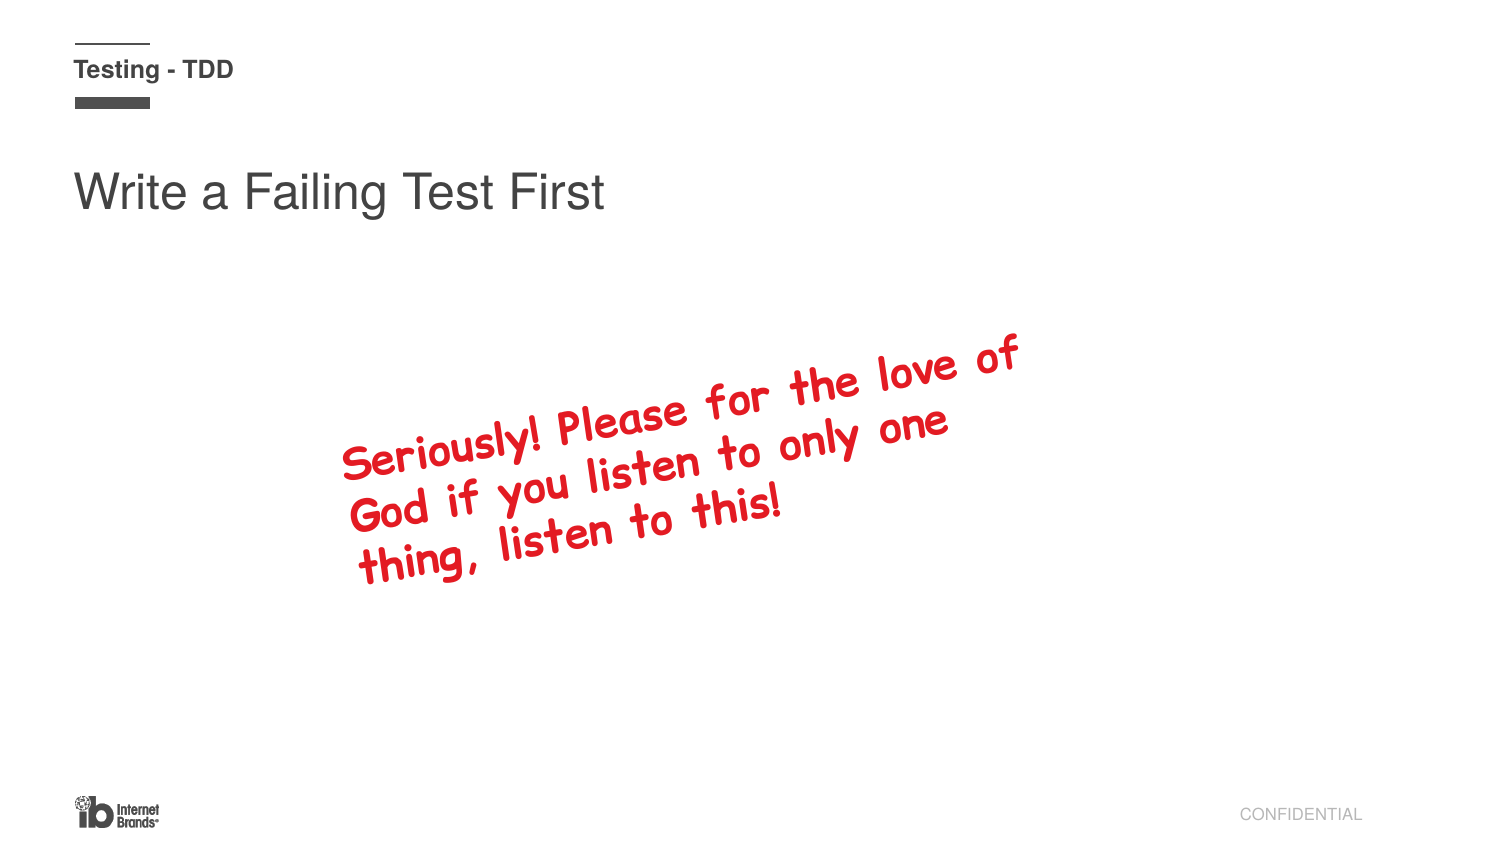

Testing - TDD
# Write a Failing Test First
Seriously! Please for the love of God if you listen to only one thing, listen to this!